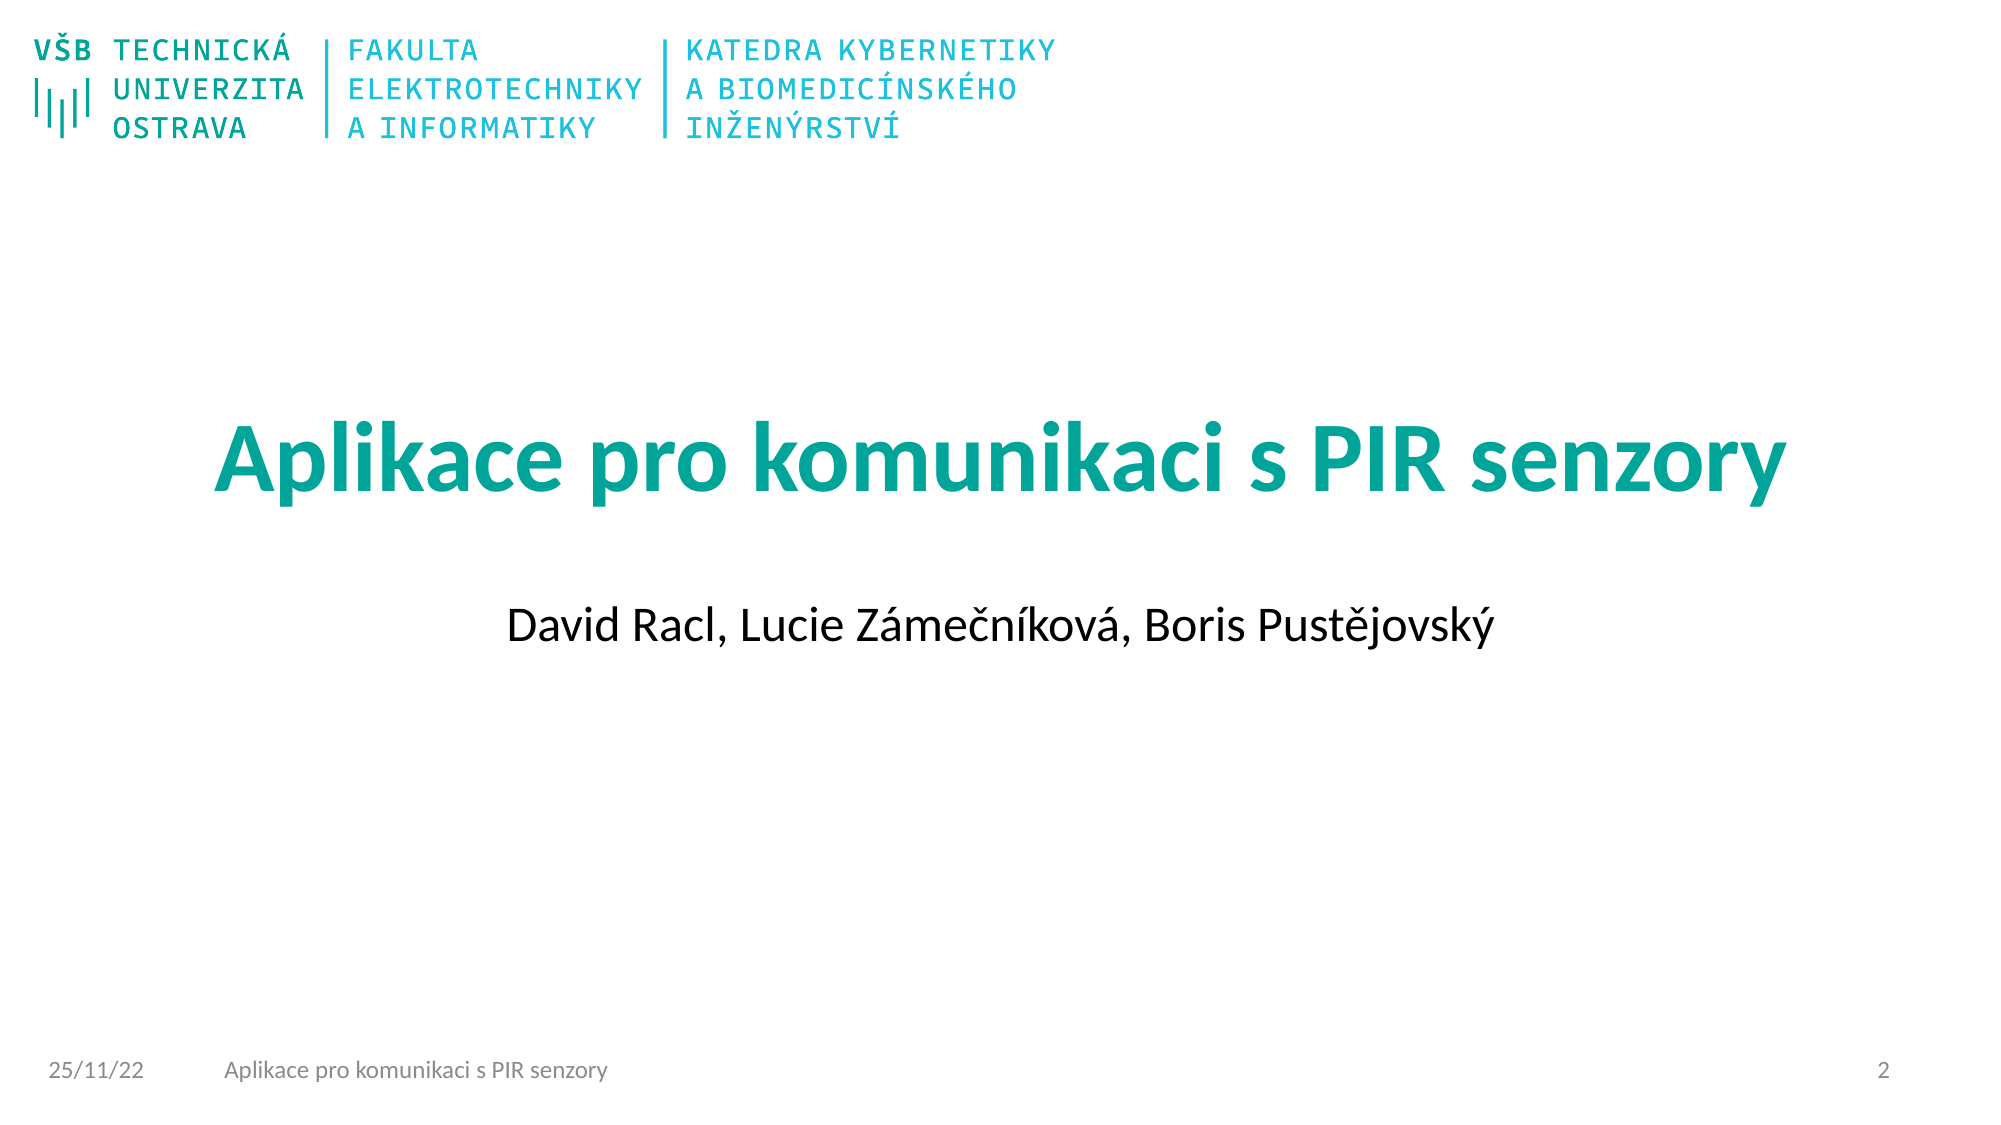

# Aplikace pro komunikaci s PIR senzory
David Racl, Lucie Zámečníková, Boris Pustějovský
Aplikace pro komunikaci s PIR senzory
2
25/11/22